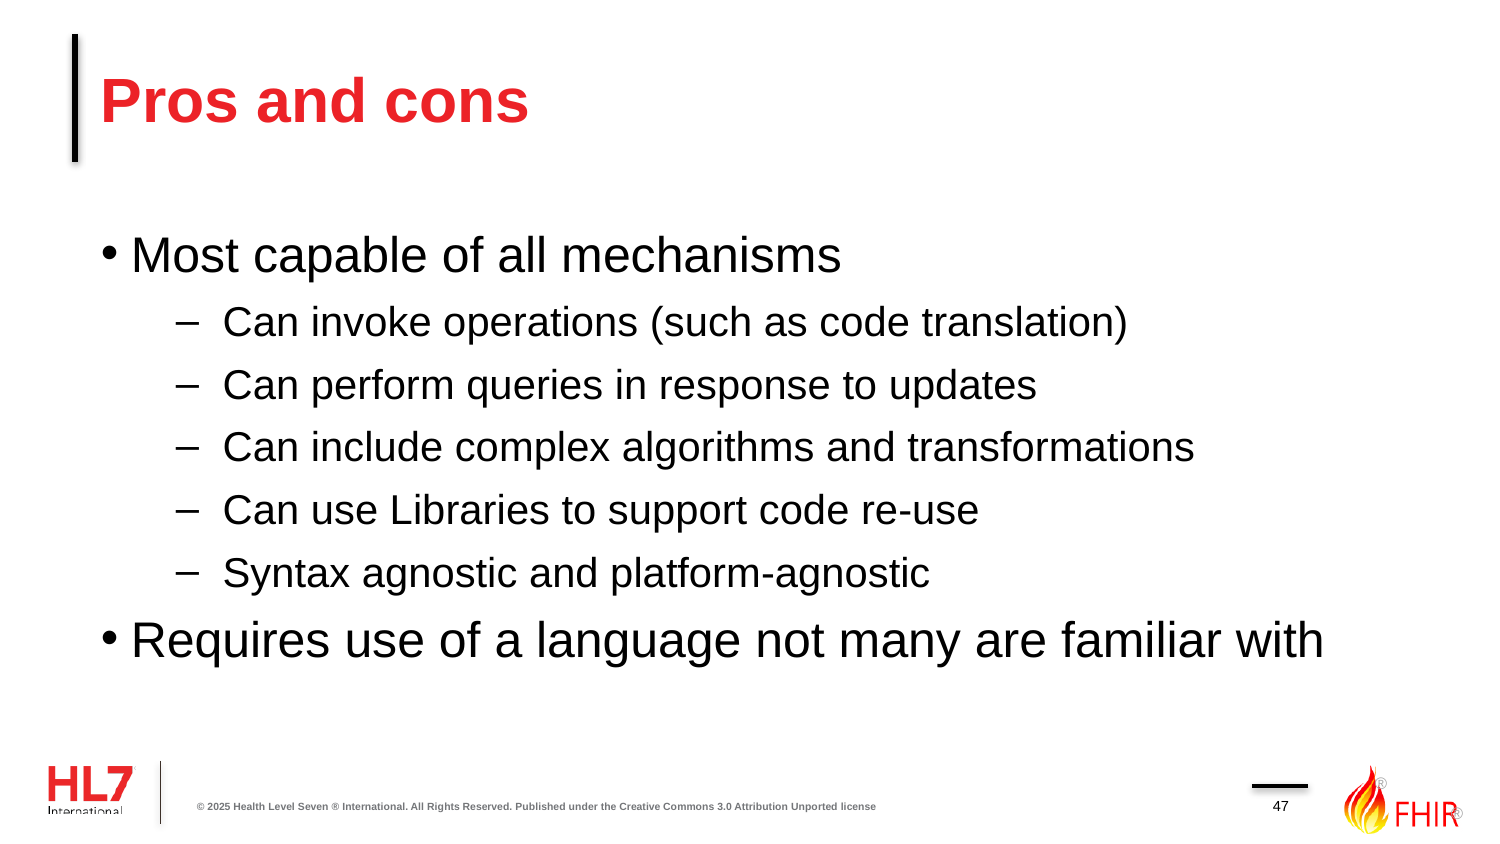

# Pros and cons
Most capable of all mechanisms
Can invoke operations (such as code translation)
Can perform queries in response to updates
Can include complex algorithms and transformations
Can use Libraries to support code re-use
Syntax agnostic and platform-agnostic
Requires use of a language not many are familiar with
47
© 2025 Health Level Seven ® International. All Rights Reserved. Published under the Creative Commons 3.0 Attribution Unported license